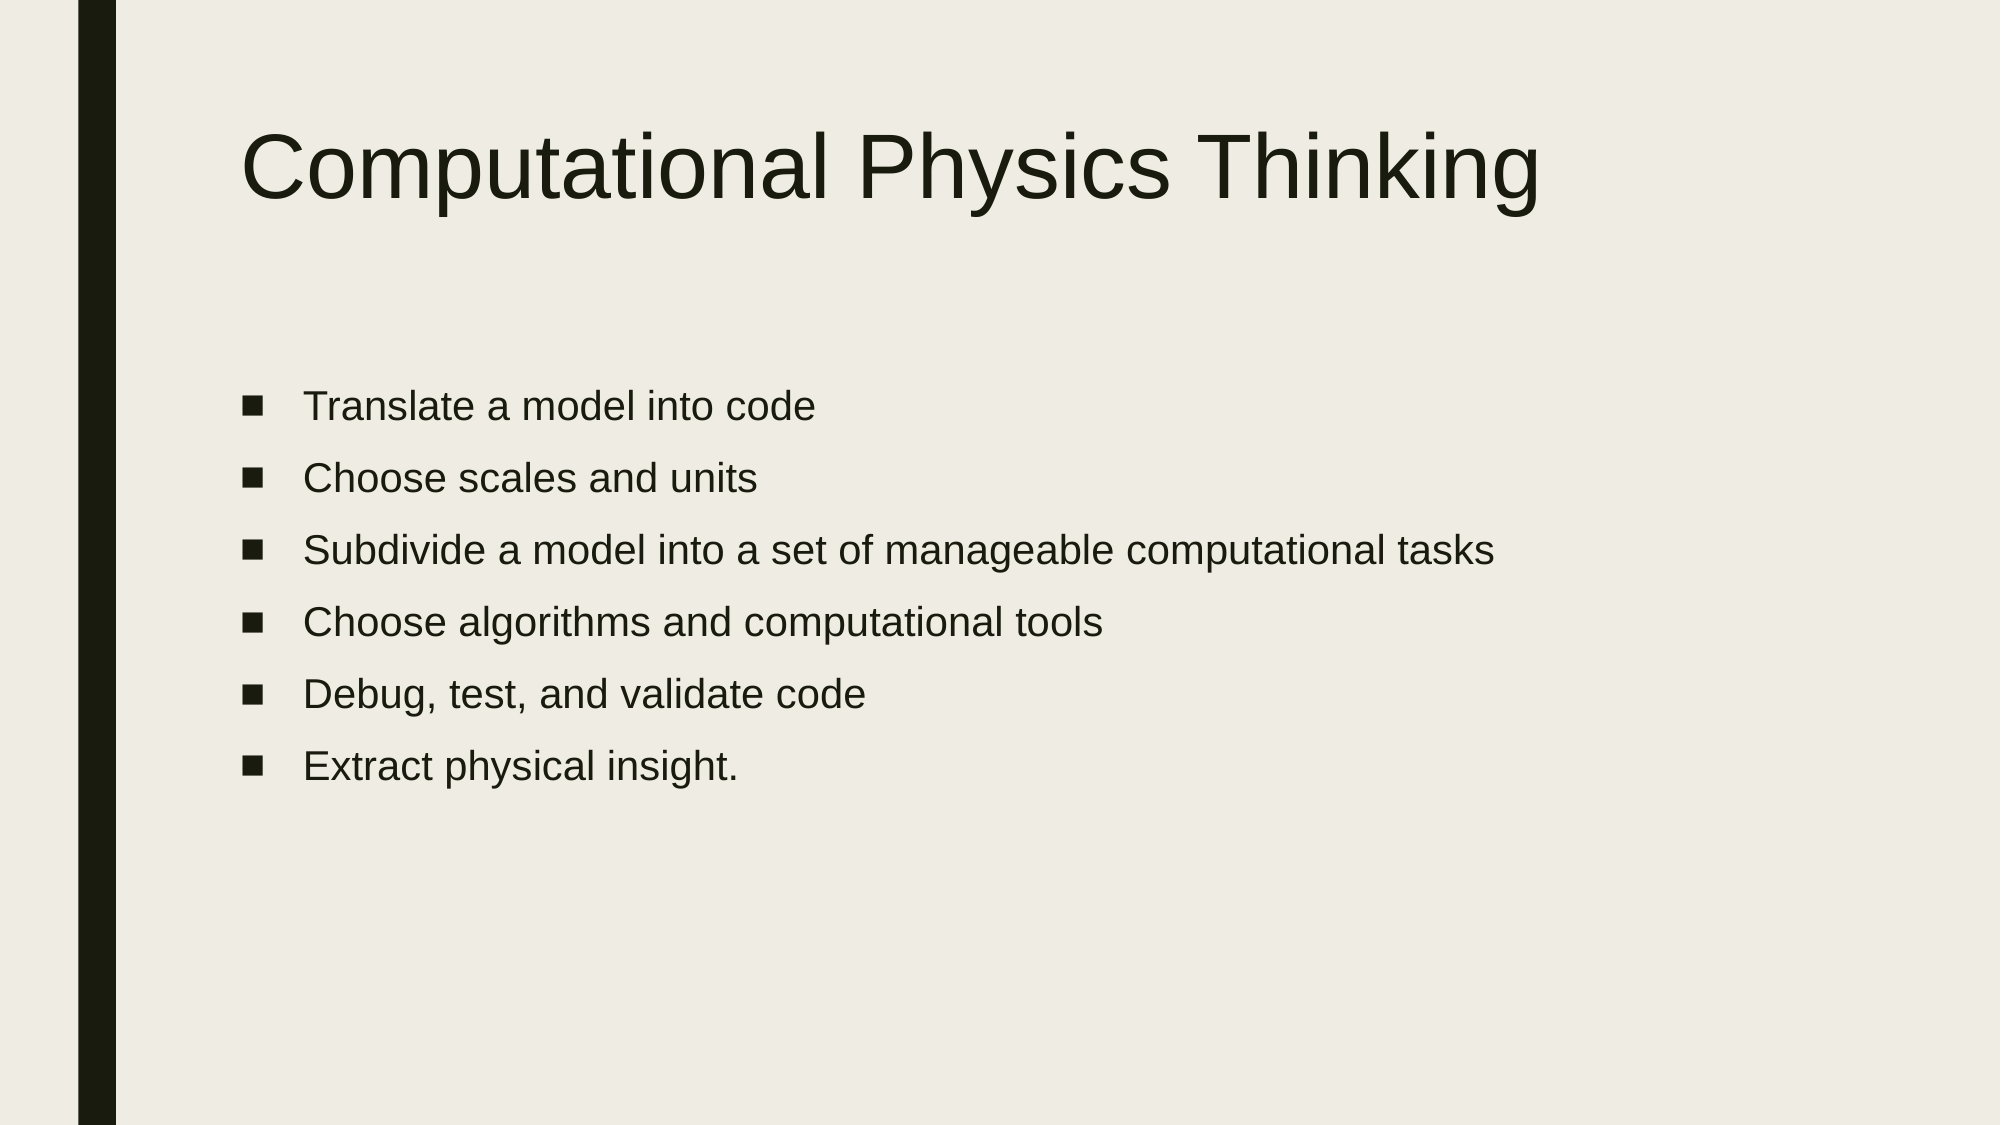

# Computational Physics Thinking
Translate a model into code
Choose scales and units
Subdivide a model into a set of manageable computational tasks
Choose algorithms and computational tools
Debug, test, and validate code
Extract physical insight.